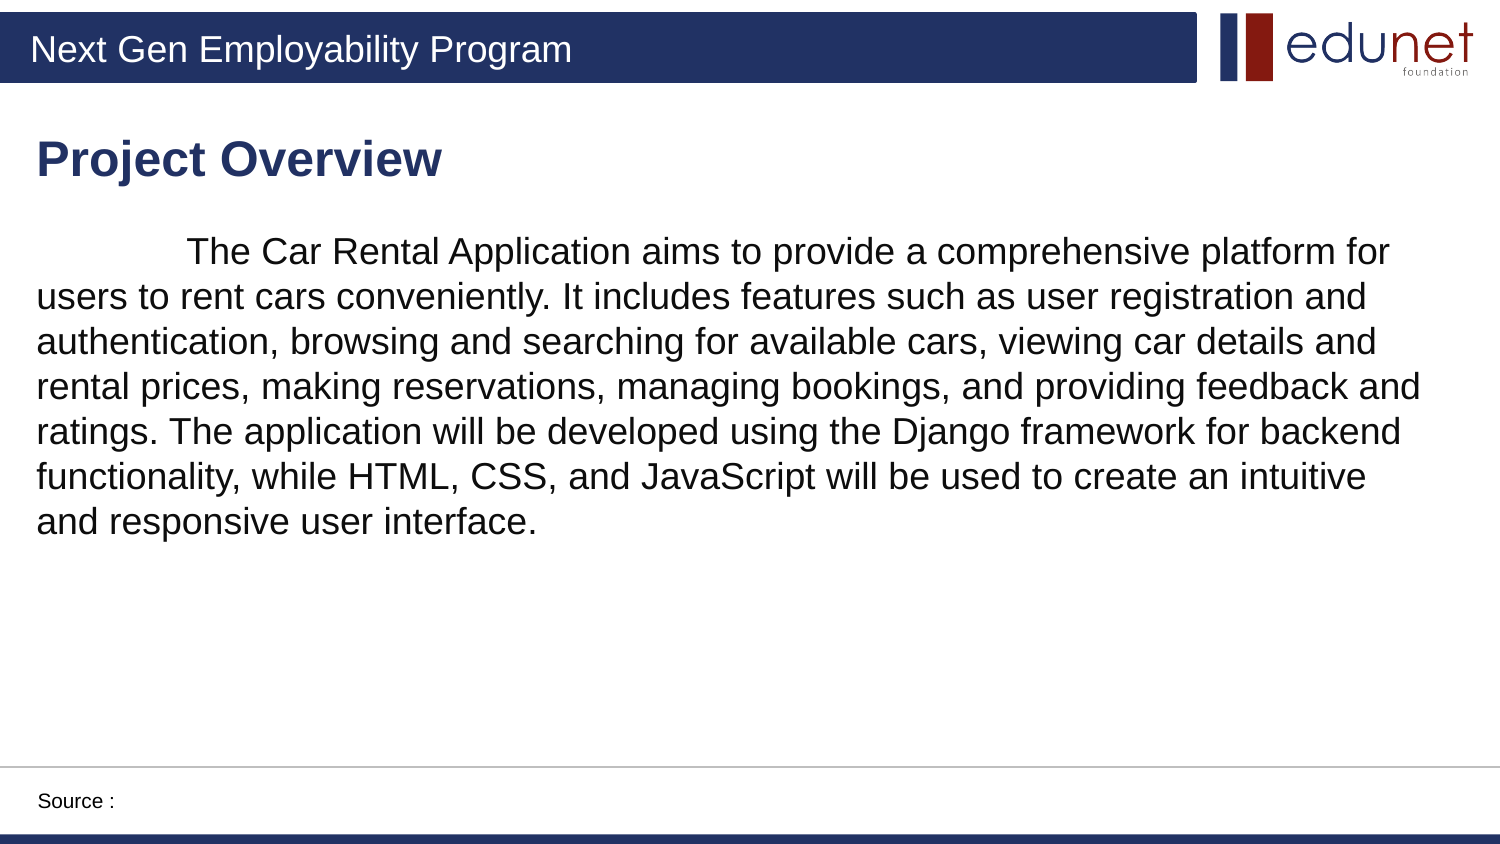

Project Overview
	The Car Rental Application aims to provide a comprehensive platform for users to rent cars conveniently. It includes features such as user registration and authentication, browsing and searching for available cars, viewing car details and rental prices, making reservations, managing bookings, and providing feedback and ratings. The application will be developed using the Django framework for backend functionality, while HTML, CSS, and JavaScript will be used to create an intuitive and responsive user interface.
Source :